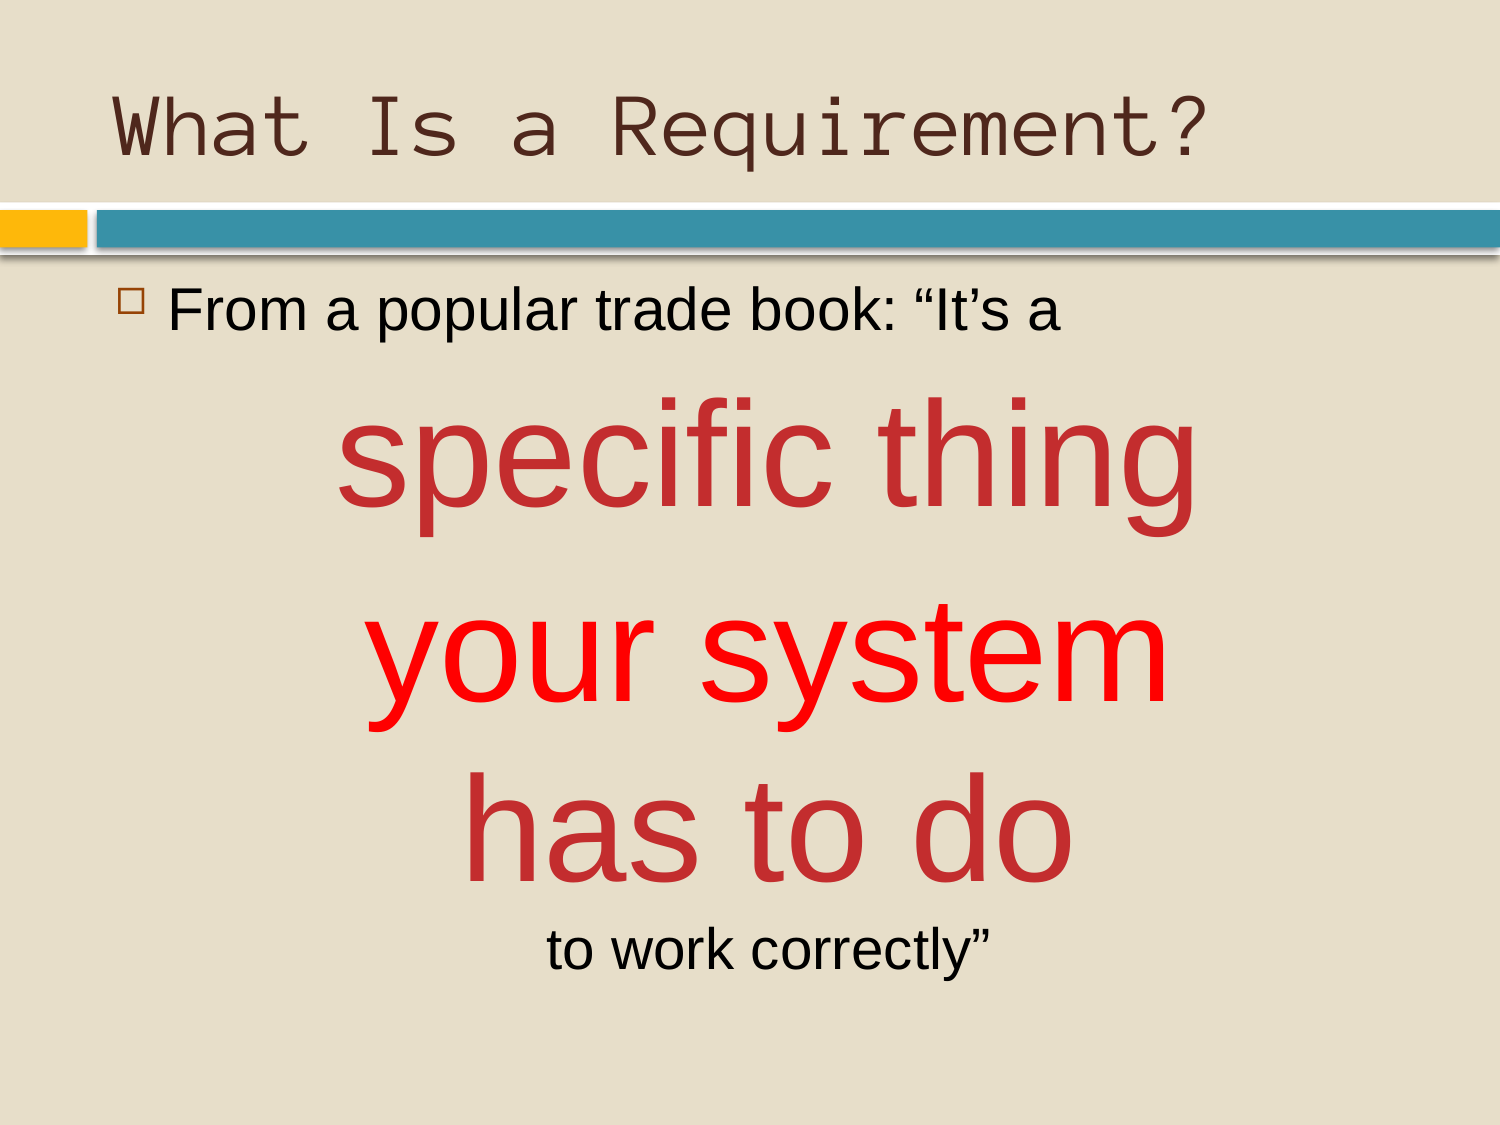

# What Is a Requirement?
From a popular trade book: “It’s a
specific thing
your system
has to do
to work correctly”